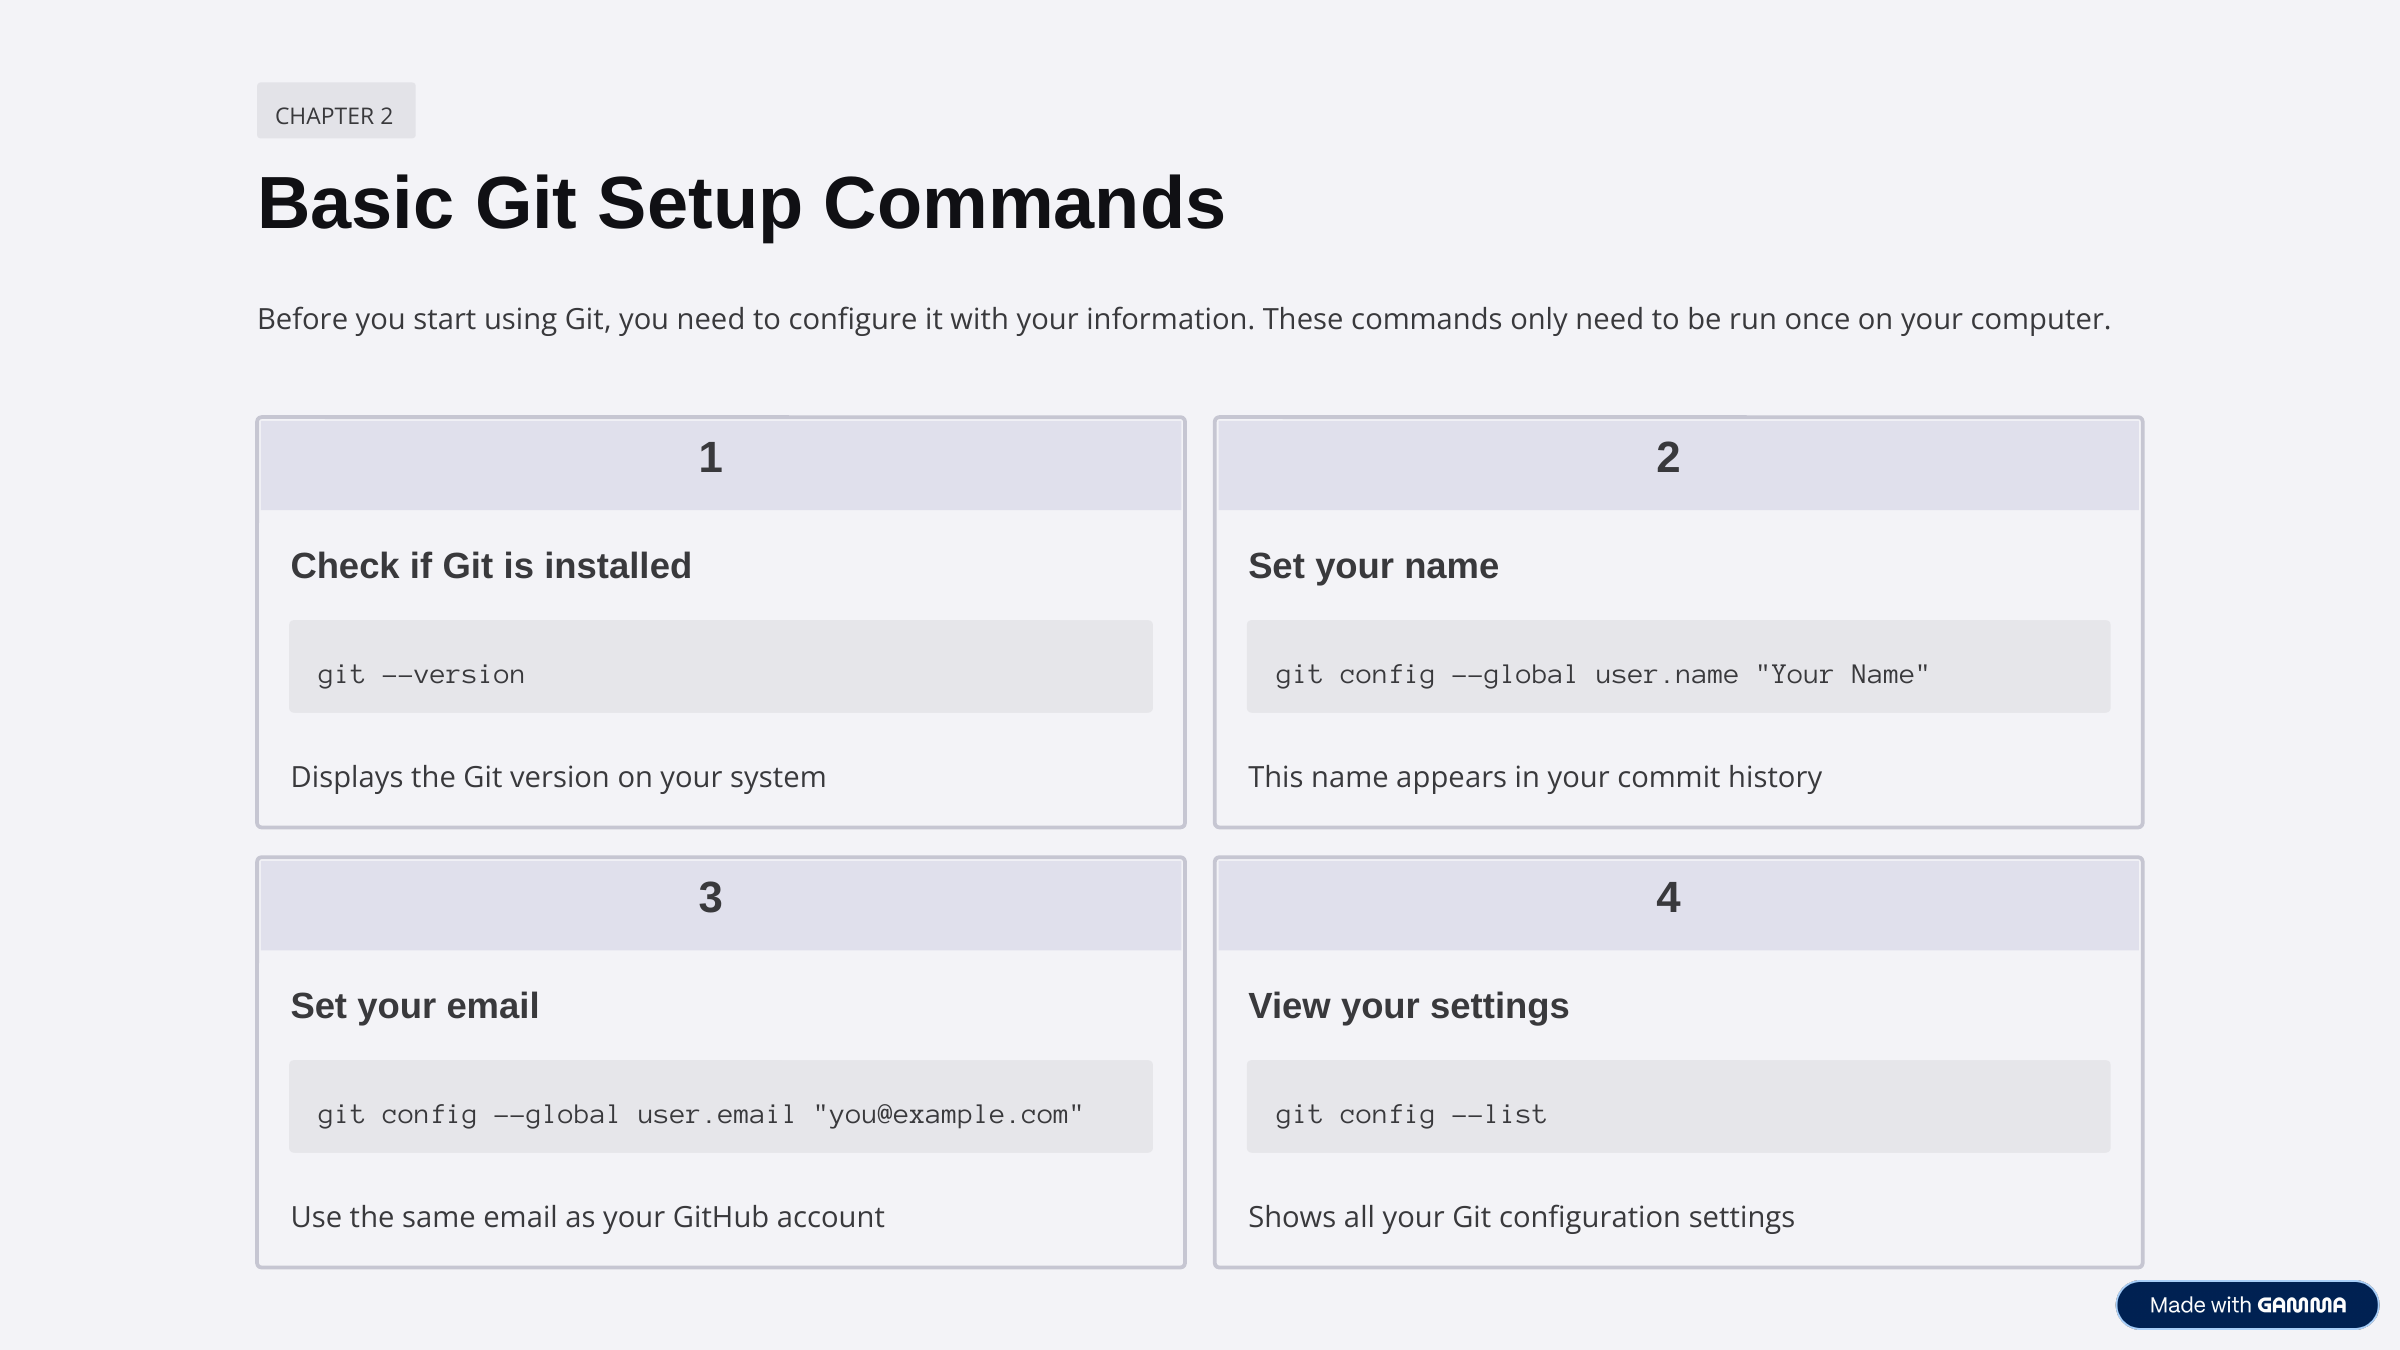

CHAPTER 2
Basic Git Setup Commands
Before you start using Git, you need to configure it with your information. These commands only need to be run once on your computer.

1
2
Check if Git is installed
Set your name

git --version
git config --global user.name "Your Name"
Displays the Git version on your system
This name appears in your commit history

3
4
Set your email
View your settings

git config --global user.email "you@example.com"
git config --list
Use the same email as your GitHub account
Shows all your Git configuration settings